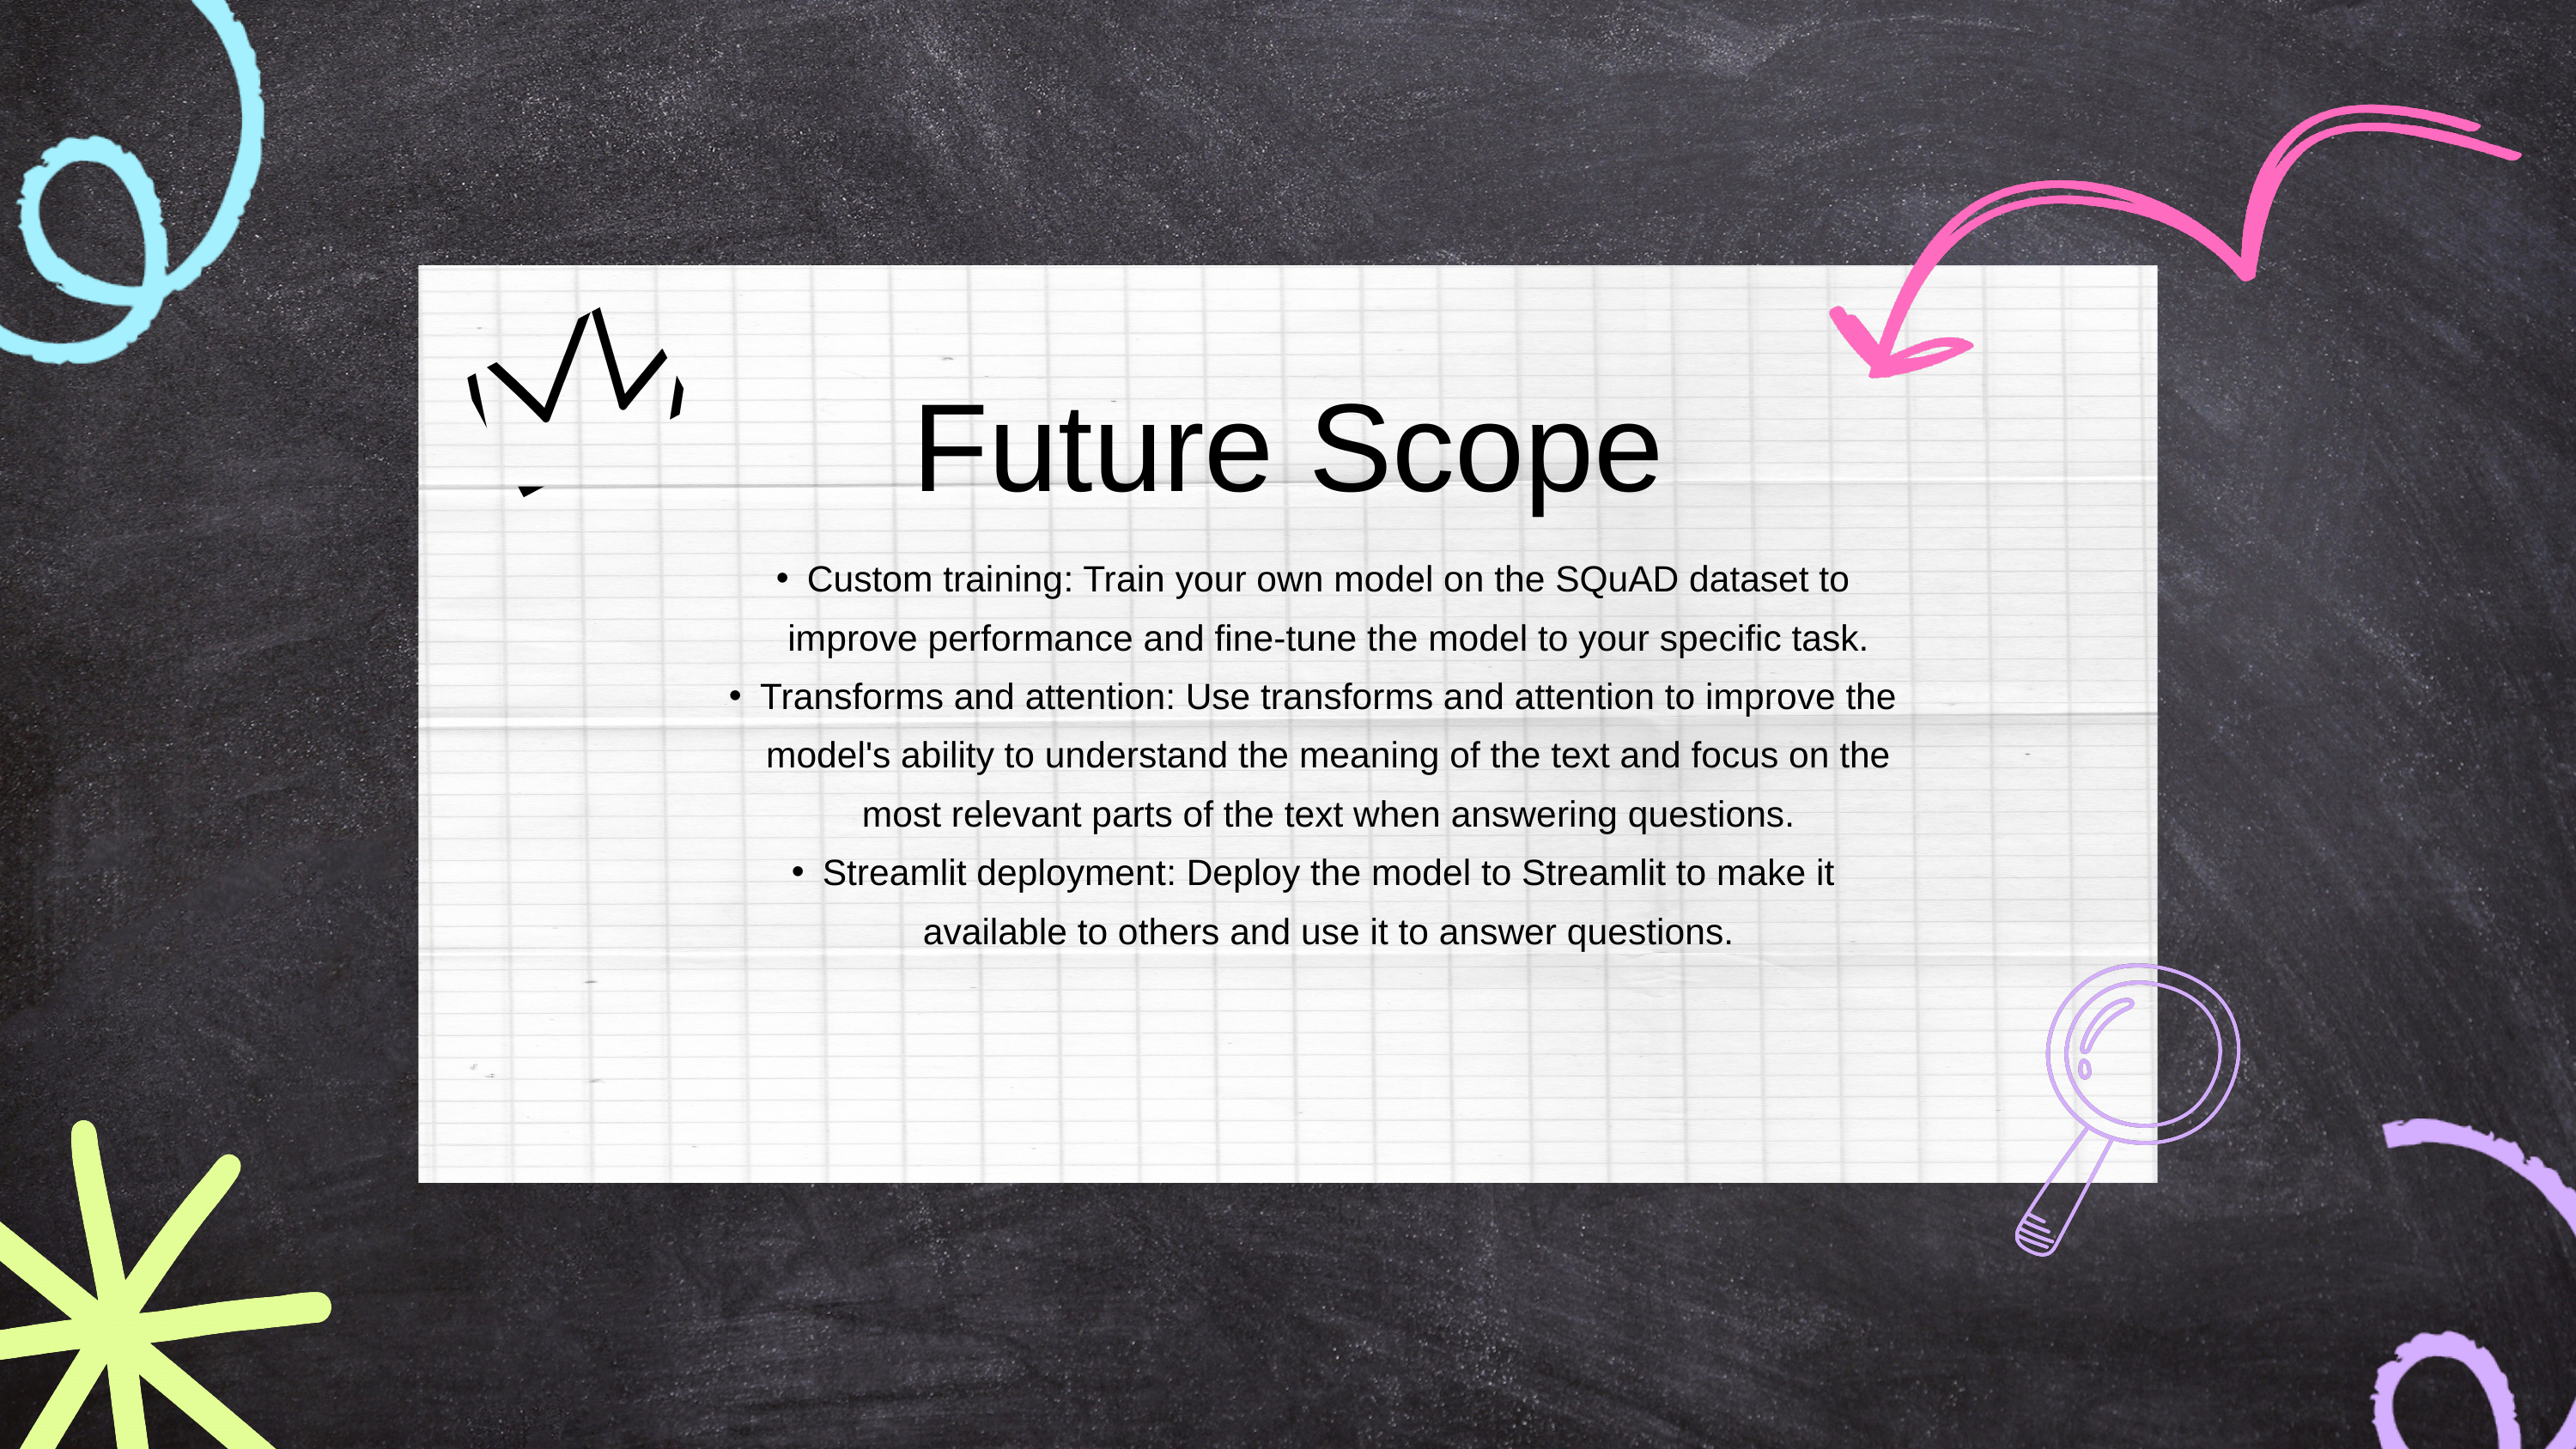

Future Scope
Custom training: Train your own model on the SQuAD dataset to improve performance and fine-tune the model to your specific task.
Transforms and attention: Use transforms and attention to improve the model's ability to understand the meaning of the text and focus on the most relevant parts of the text when answering questions.
Streamlit deployment: Deploy the model to Streamlit to make it available to others and use it to answer questions.